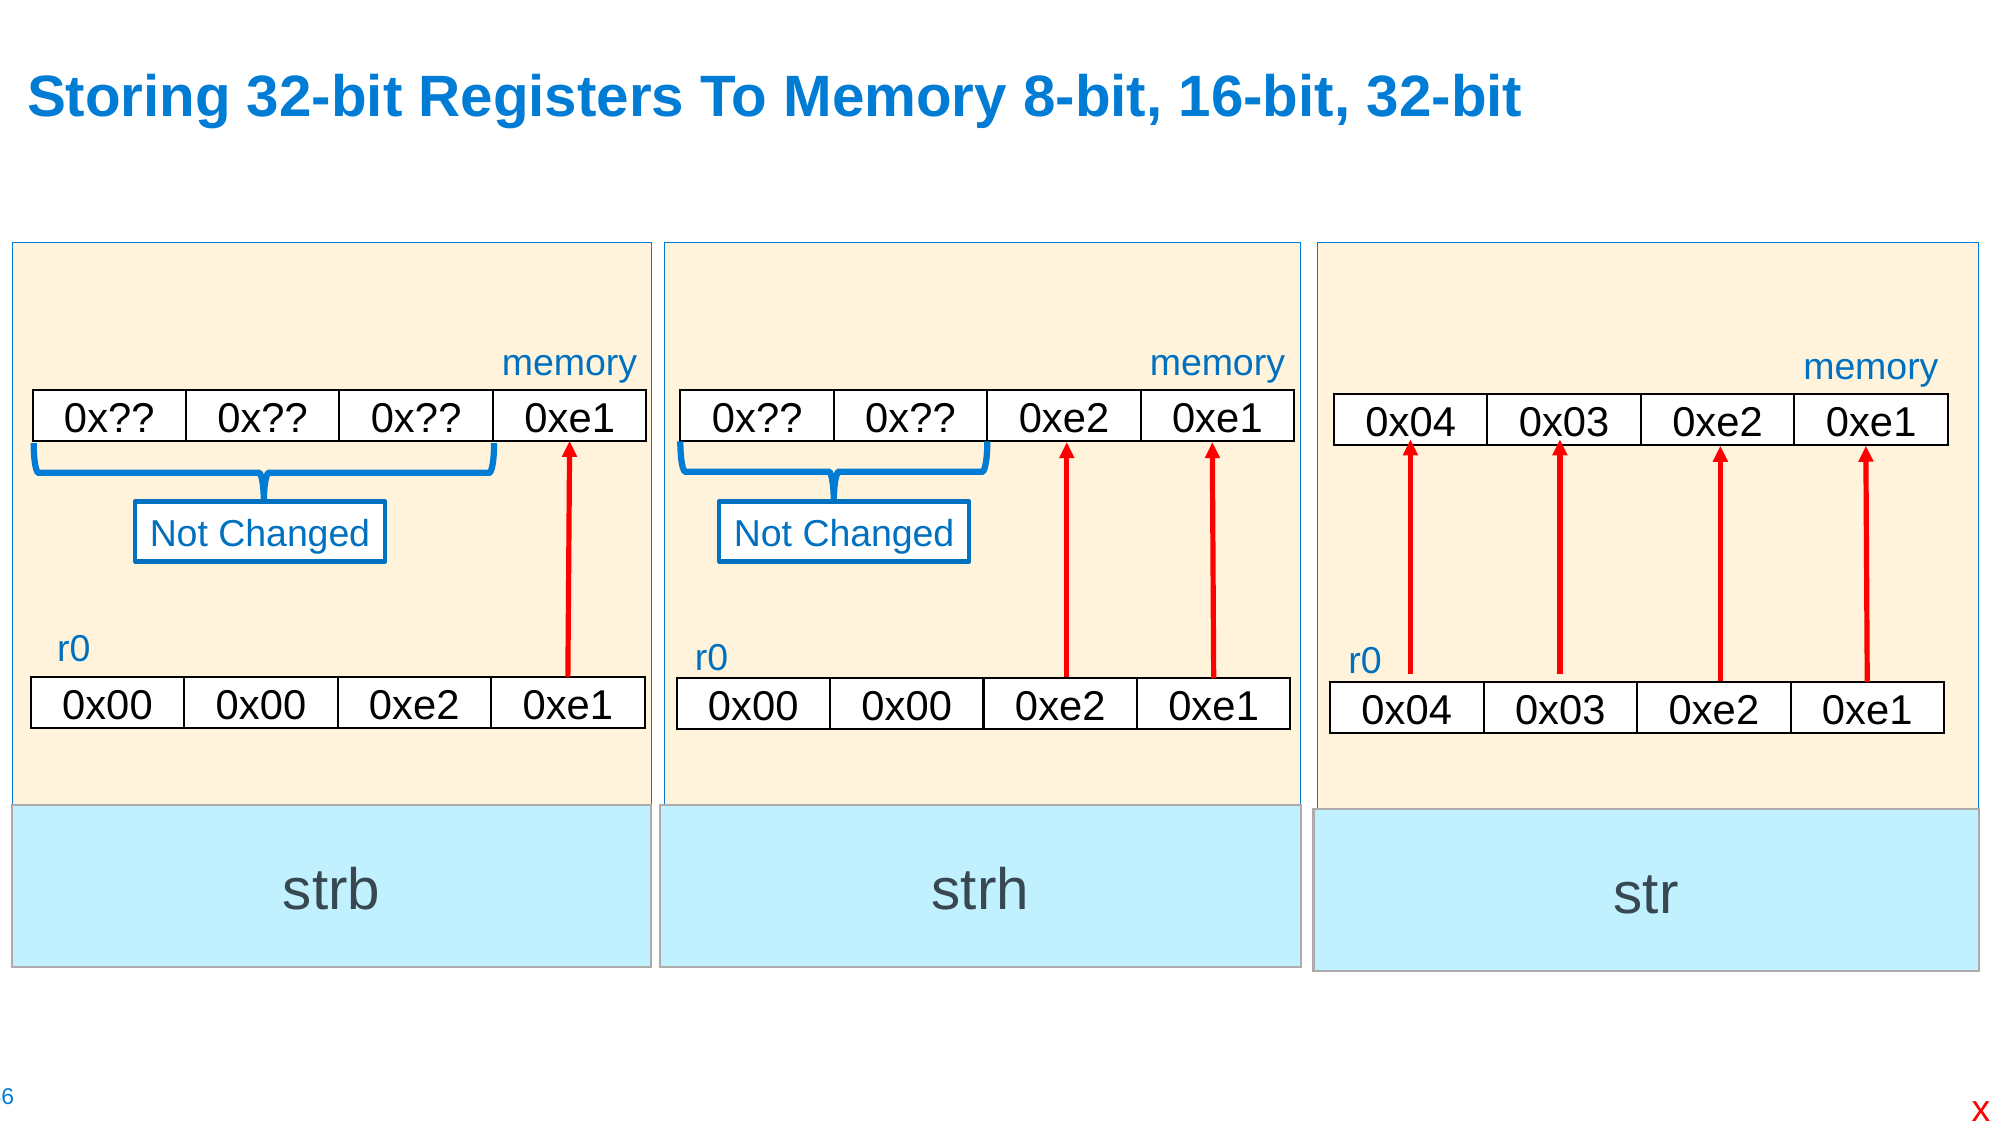

# Storing 32-bit Registers To Memory 8-bit, 16-bit, 32-bit

memory
0xe1
0x??
0xe2
0x??
Not Changed
r0
0xe1
0x00
0xe2
0x00
strh

memory
0xe1
0x03
0xe2
0x04
r0
0xe1
0x03
0xe2
0x04
str

memory
0xe1
0x??
0x??
0x??
Not Changed
r0
0xe1
0x00
0xe2
0x00
strb
x